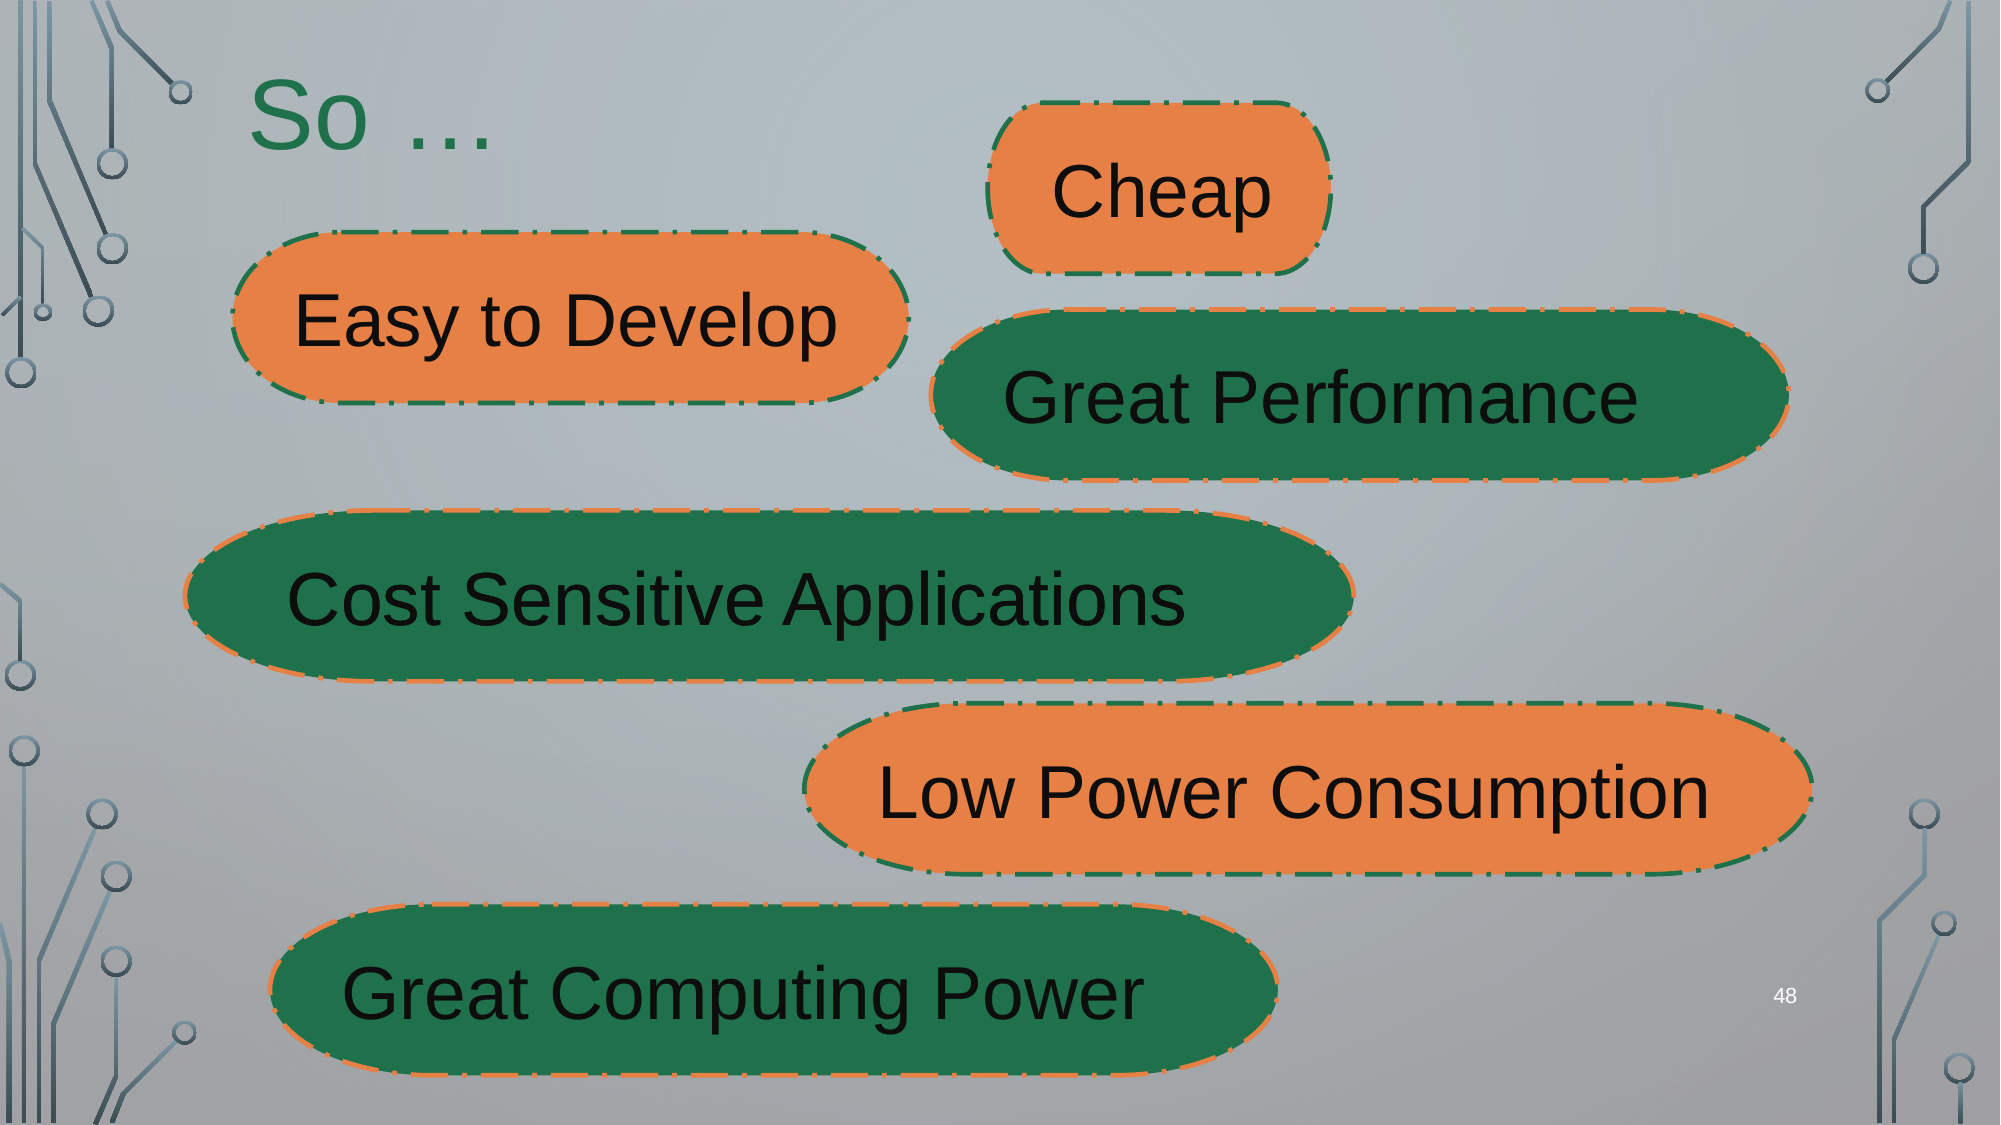

So …

Cheap

Easy to Develop

Great Performance

Cost Sensitive Applications
Cost Sensitive Applications

Low Power Consumption

Great Computing Power
48